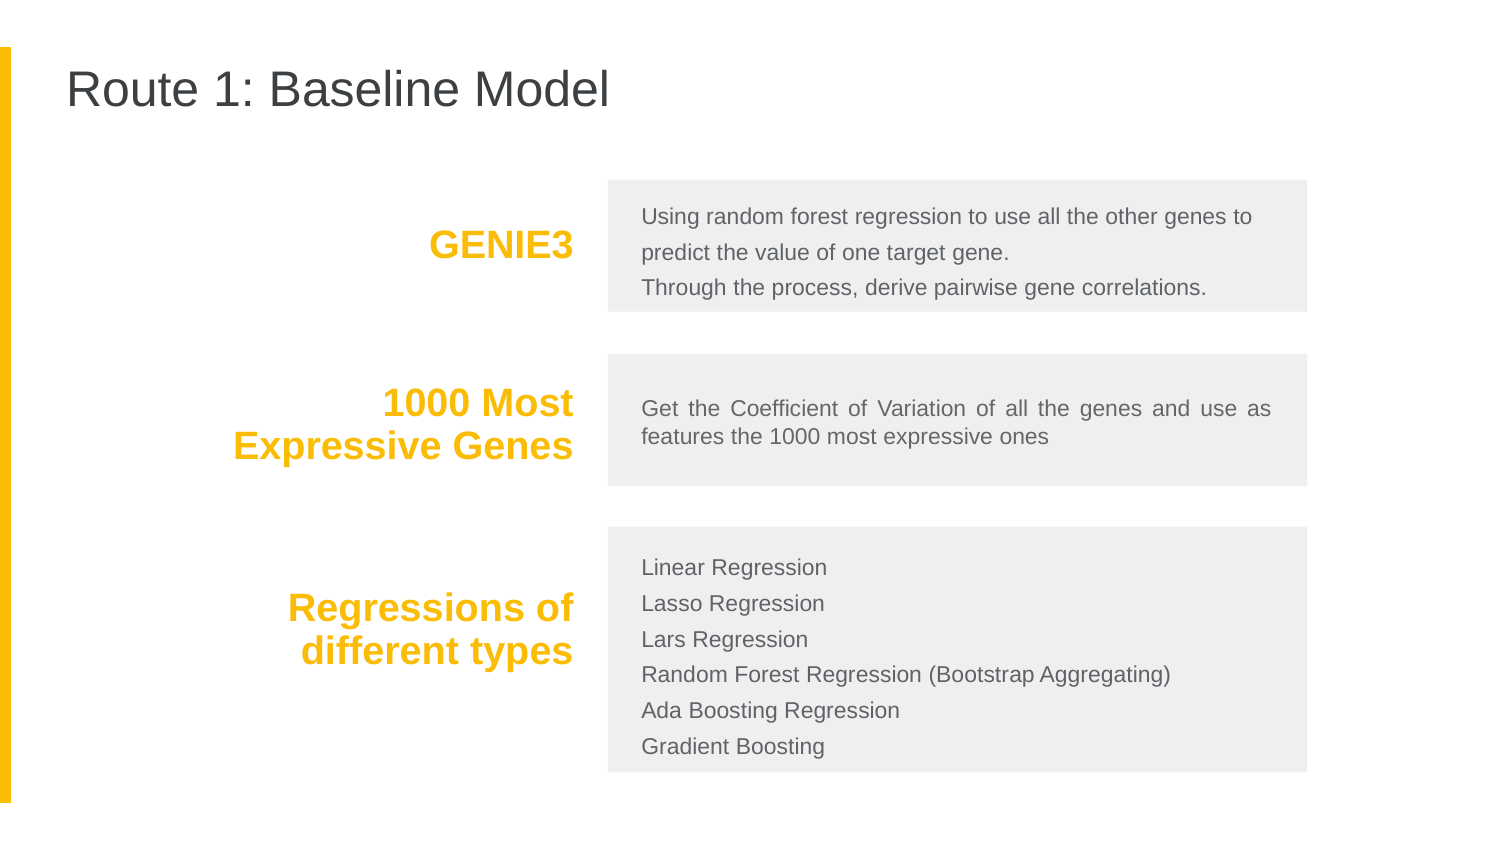

# Route 1: Baseline Model

Using random forest regression to use all the other genes to predict the value of one target gene.
Through the process, derive pairwise gene correlations.
GENIE3

Get the Coefficient of Variation of all the genes and use as features the 1000 most expressive ones
1000 Most Expressive Genes

Linear Regression
Lasso Regression
Lars Regression
Random Forest Regression (Bootstrap Aggregating)
Ada Boosting Regression
Gradient Boosting
Regressions of different types